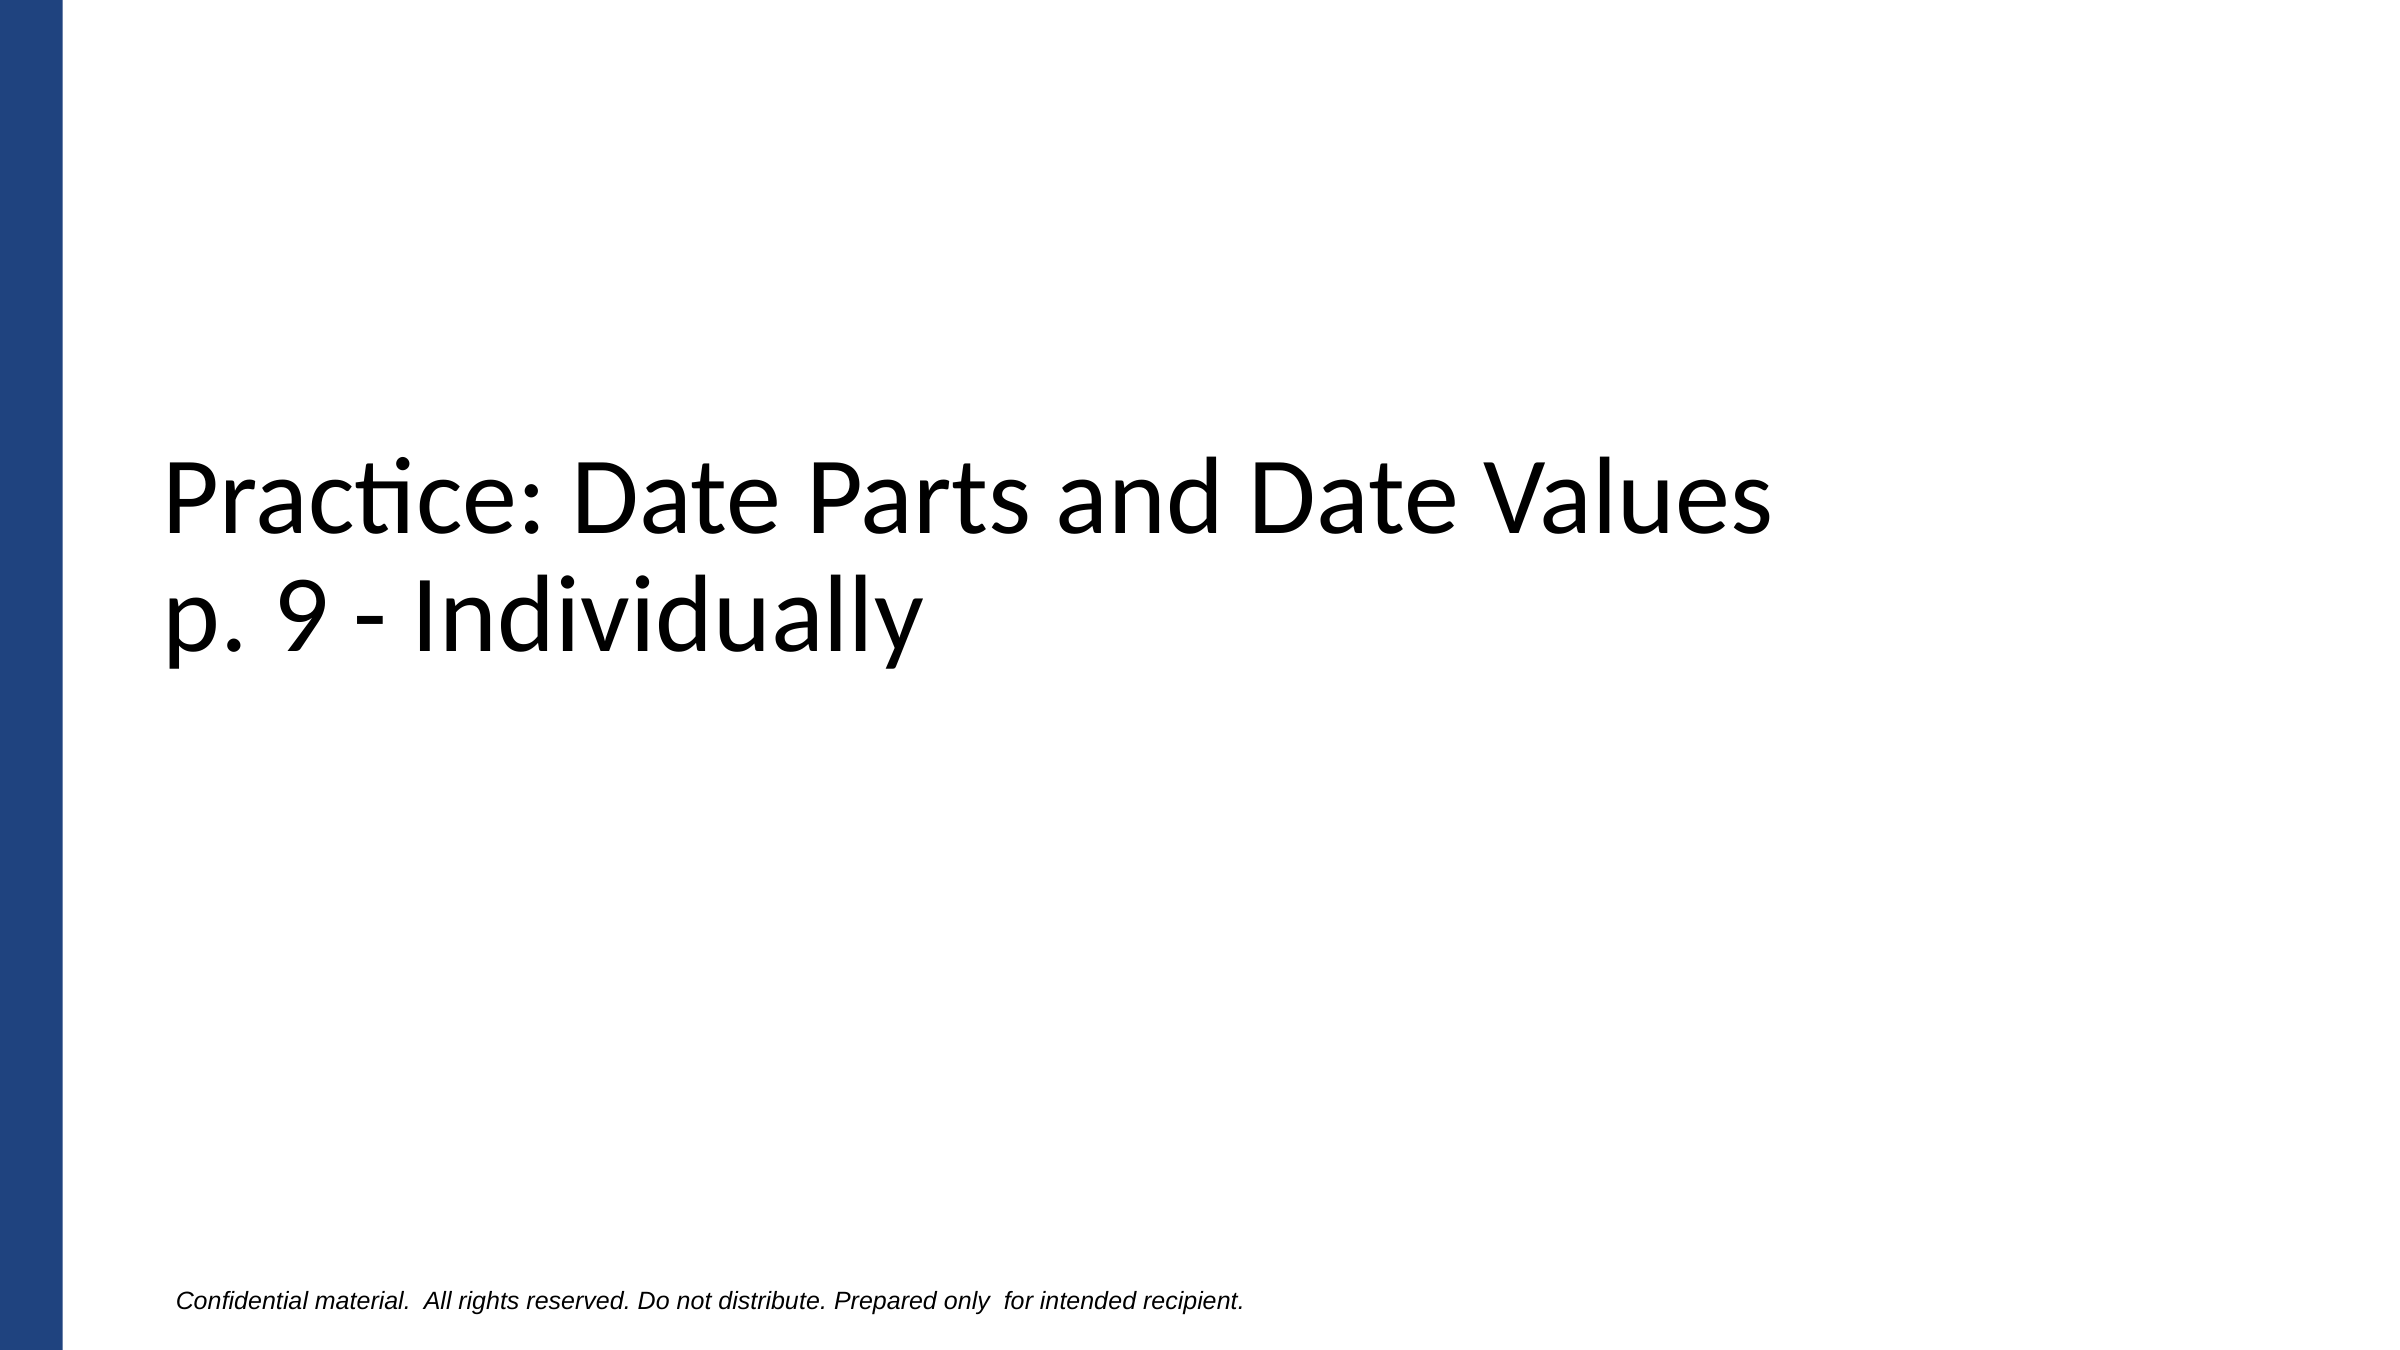

# Practice: Date Parts and Date Values p. 9 - Individually